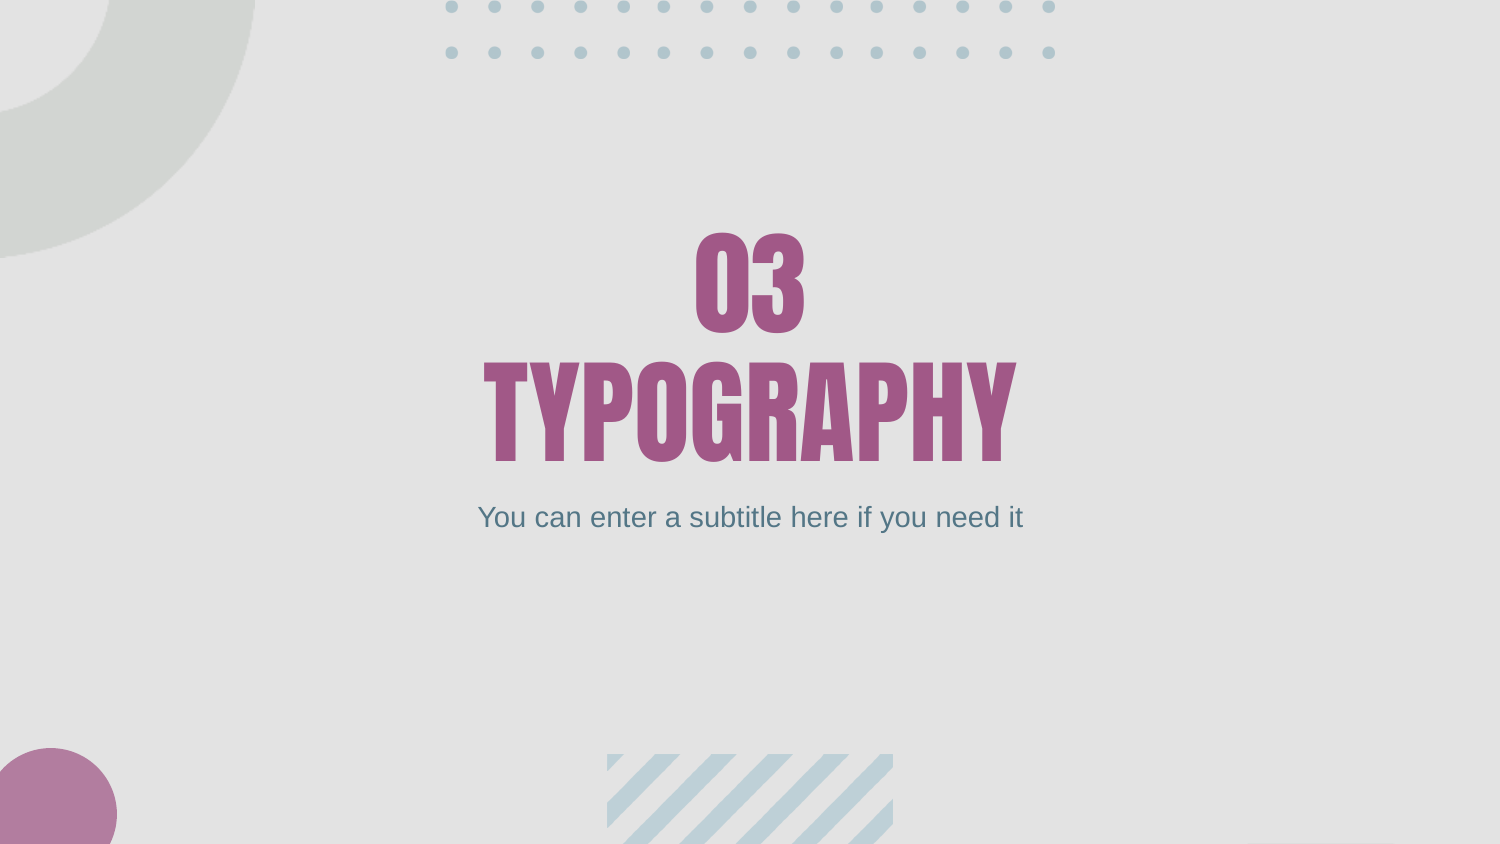

03
# TYPOGRAPHY
You can enter a subtitle here if you need it